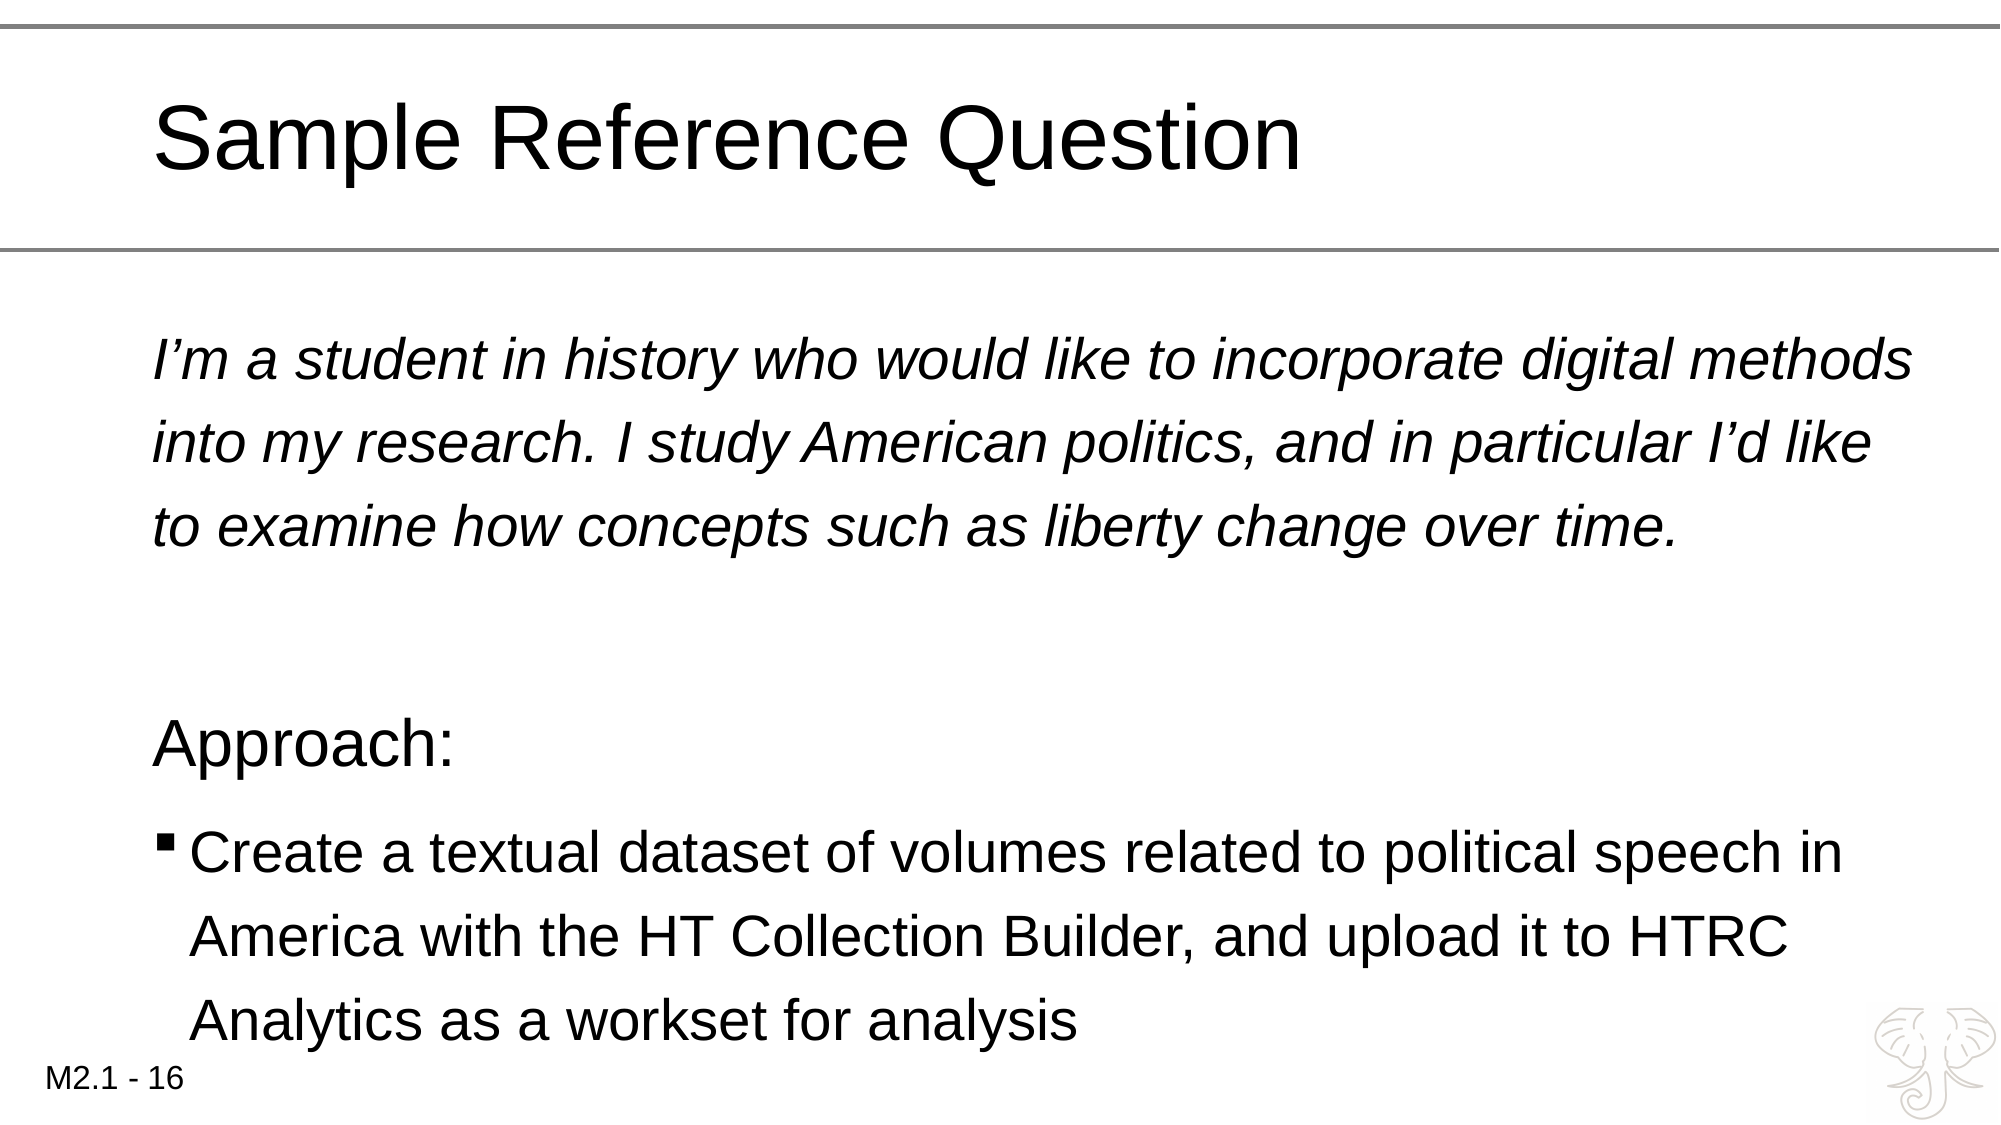

# Sample Reference Question
I’m a student in history who would like to incorporate digital methods into my research. I study American politics, and in particular I’d like to examine how concepts such as liberty change over time.

Approach:
Create a textual dataset of volumes related to political speech in America with the HT Collection Builder, and upload it to HTRC Analytics as a workset for analysis
16